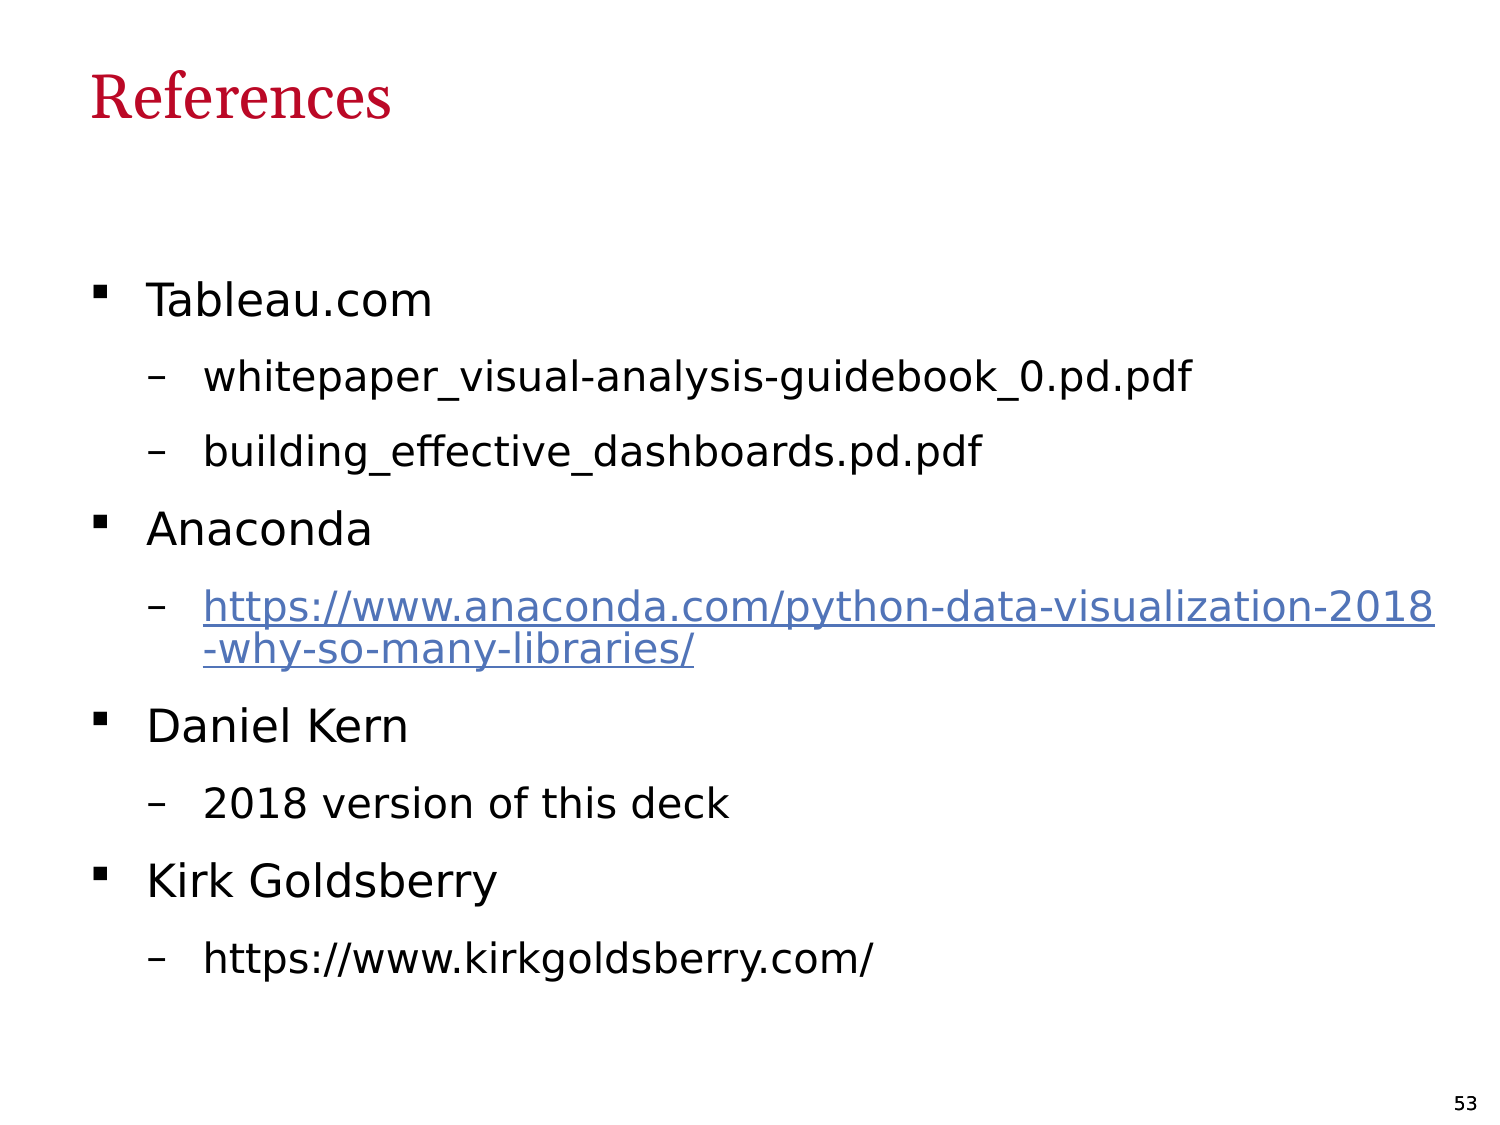

# References
Tableau.com
whitepaper_visual-analysis-guidebook_0.pd.pdf
building_effective_dashboards.pd.pdf
Anaconda
https://www.anaconda.com/python-data-visualization-2018-why-so-many-libraries/
Daniel Kern
2018 version of this deck
Kirk Goldsberry
https://www.kirkgoldsberry.com/